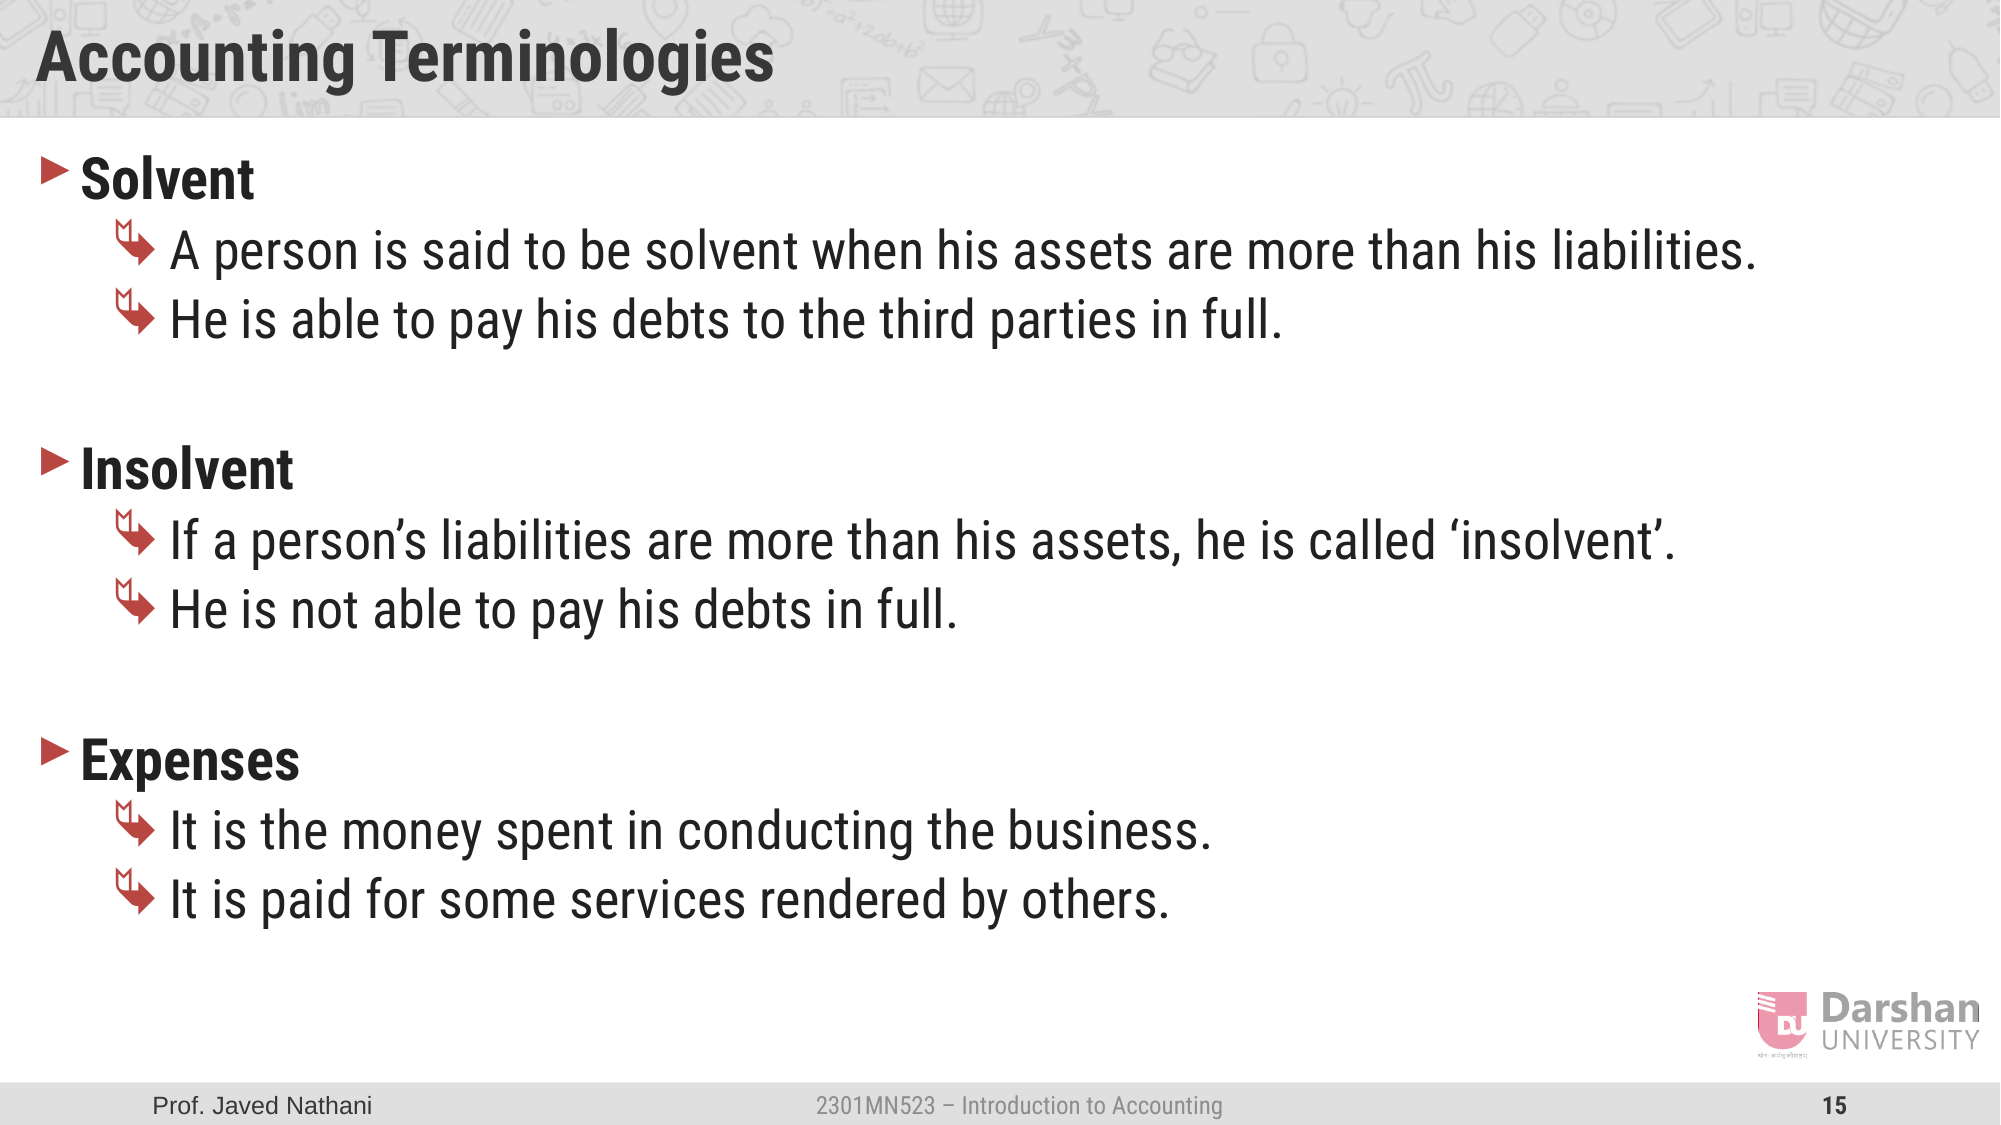

# Accounting Terminologies
Solvent
A person is said to be solvent when his assets are more than his liabilities.
He is able to pay his debts to the third parties in full.

Insolvent
If a person’s liabilities are more than his assets, he is called ‘insolvent’.
He is not able to pay his debts in full.

Expenses
It is the money spent in conducting the business.
It is paid for some services rendered by others.